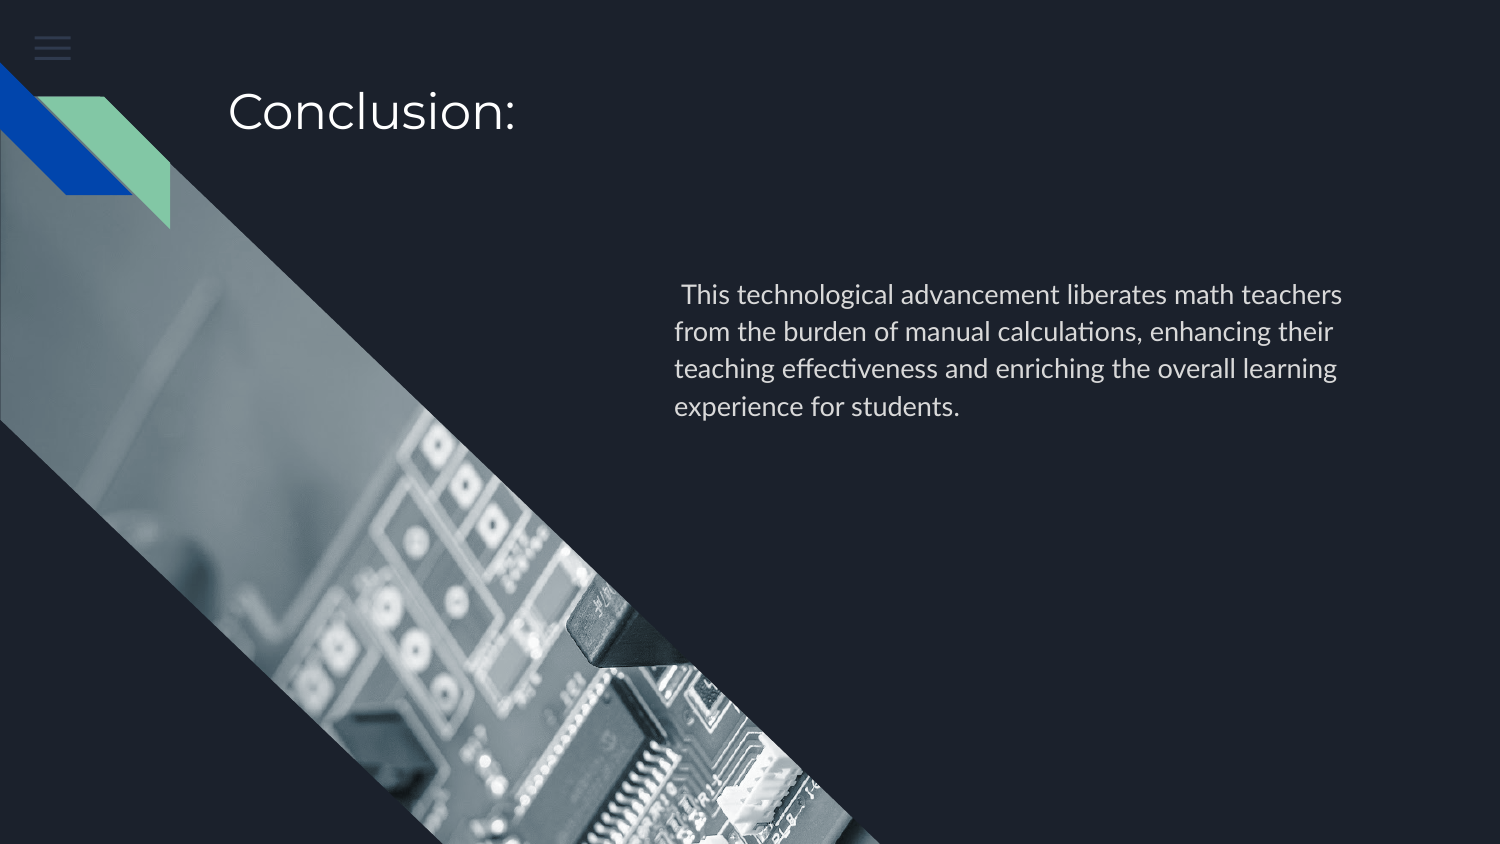

# Conclusion:
 This technological advancement liberates math teachers from the burden of manual calculations, enhancing their teaching effectiveness and enriching the overall learning experience for students.